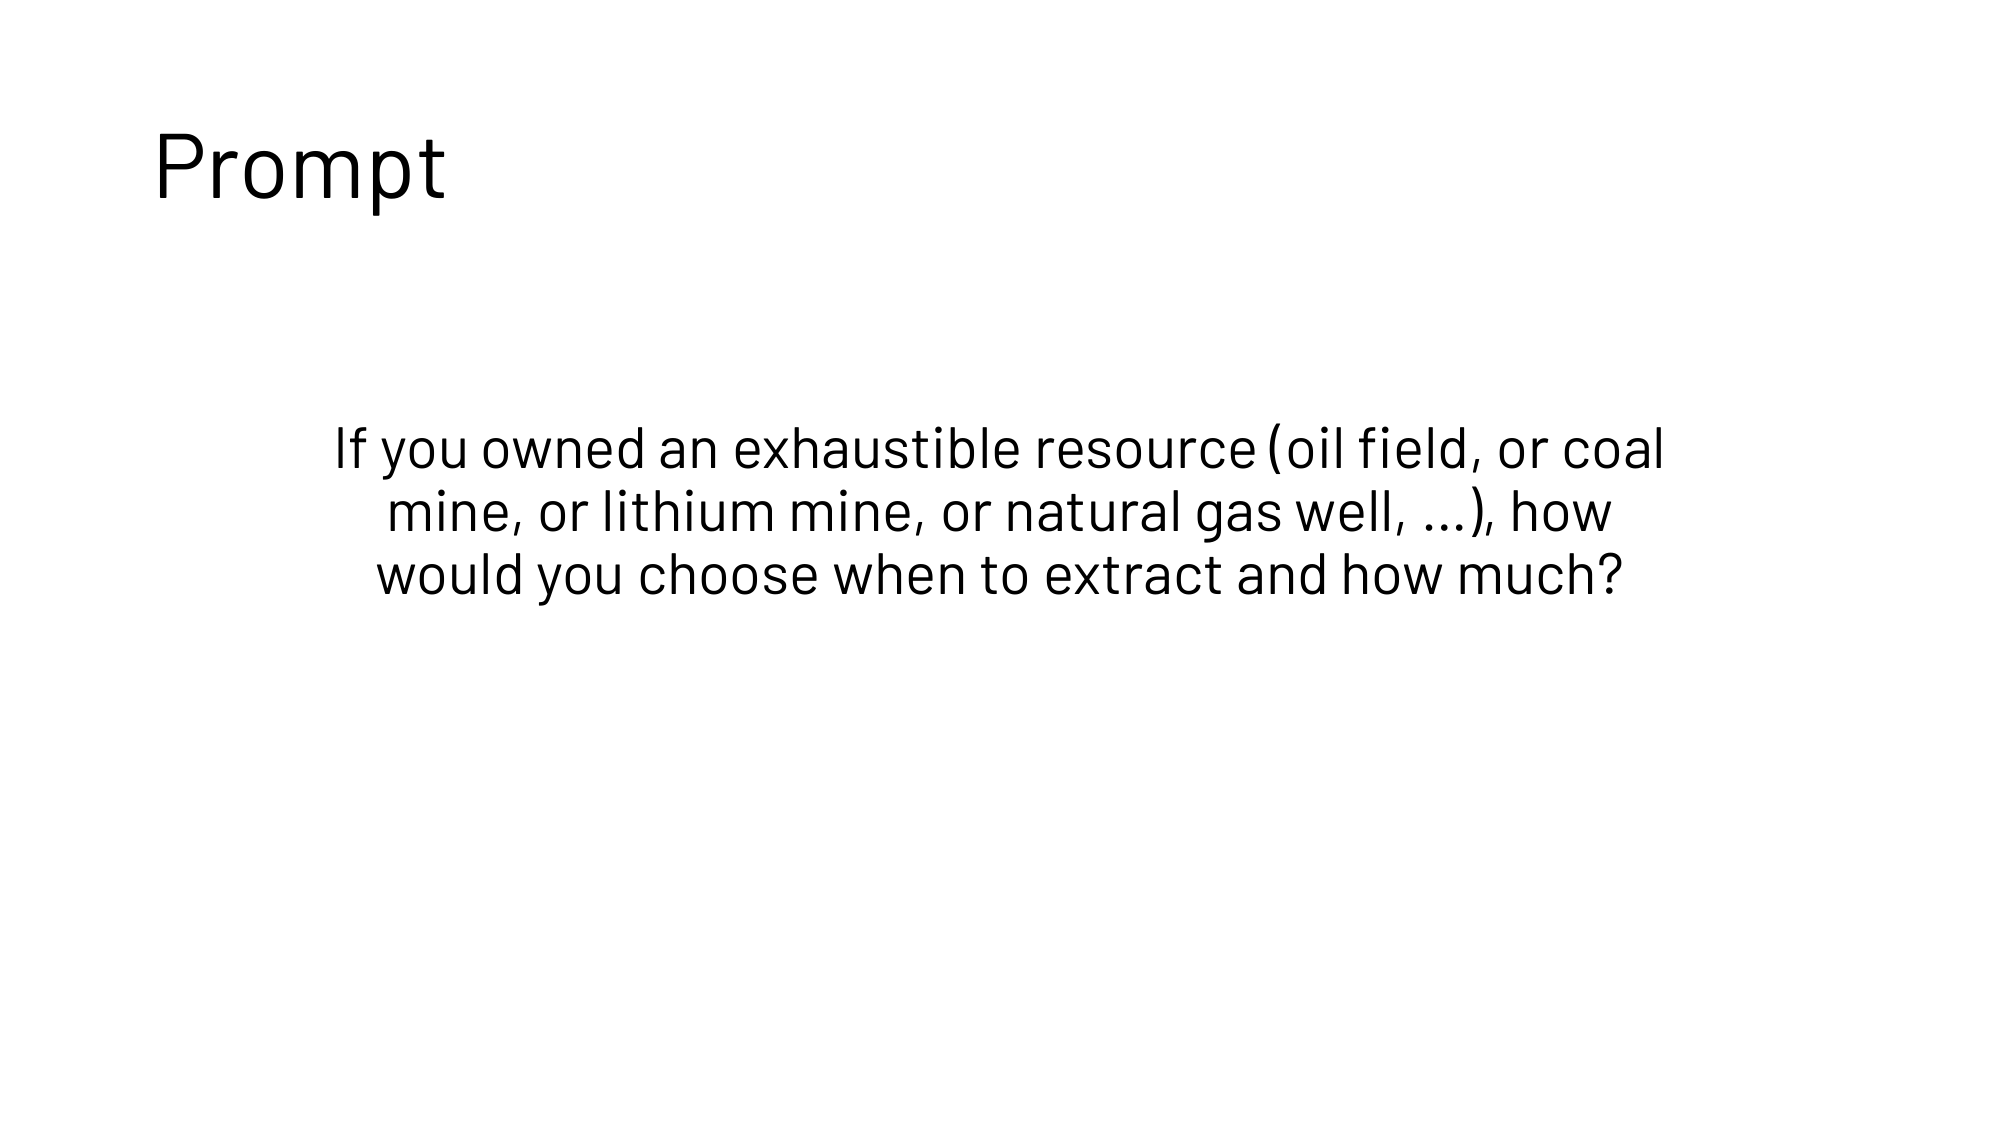

# Prompt
If you owned an exhaustible resource (oil field, or coal mine, or lithium mine, or natural gas well, …), how would you choose when to extract and how much?